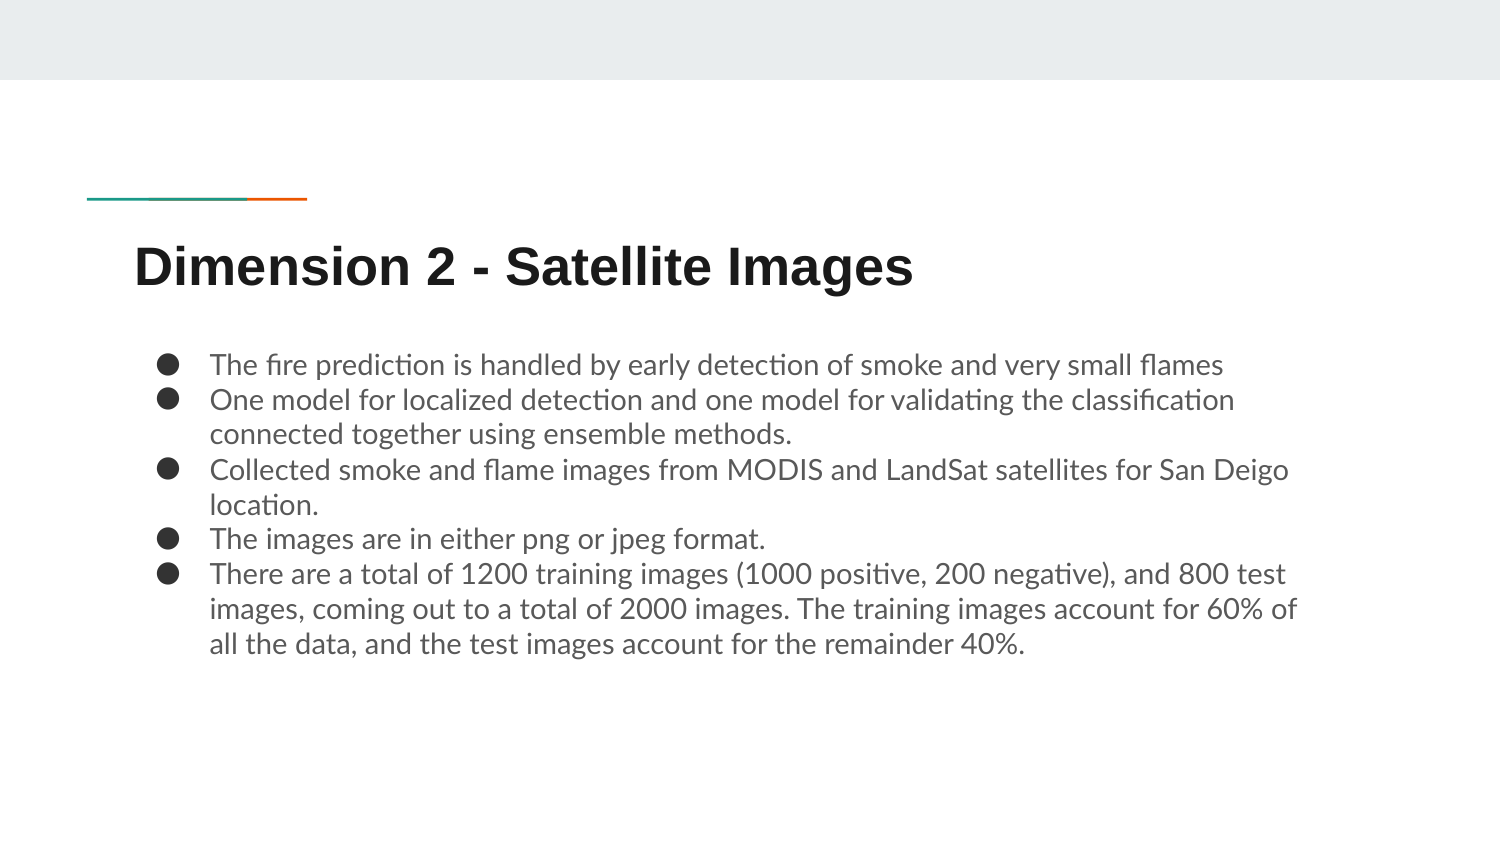

# Dimension 2 - Satellite Images
The fire prediction is handled by early detection of smoke and very small flames
One model for localized detection and one model for validating the classification connected together using ensemble methods.
Collected smoke and flame images from MODIS and LandSat satellites for San Deigo location.
The images are in either png or jpeg format.
There are a total of 1200 training images (1000 positive, 200 negative), and 800 test images, coming out to a total of 2000 images. The training images account for 60% of all the data, and the test images account for the remainder 40%.